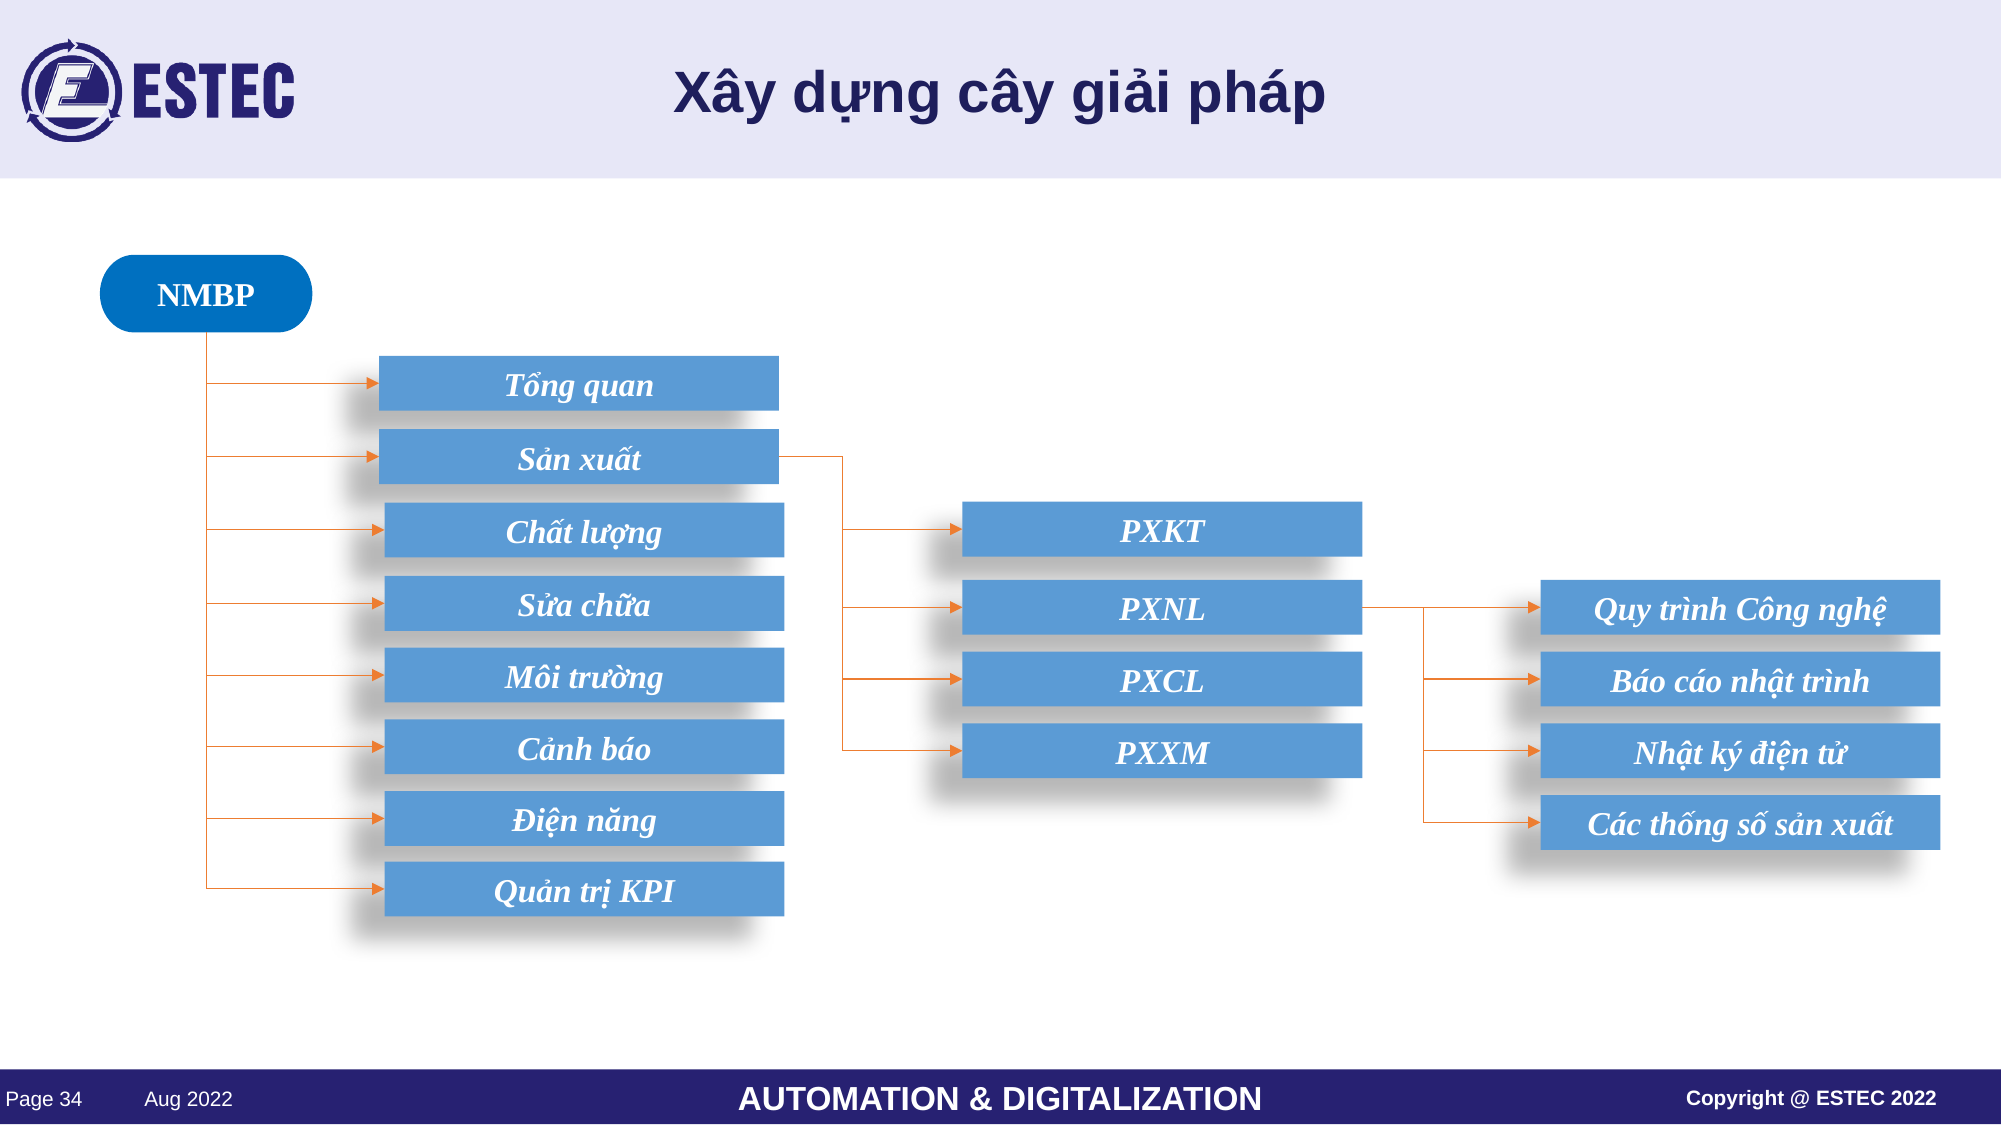

Xây dựng cây giải pháp
NMBP
Tổng quan
Sản xuất
PXKT
Chất lượng
Sửa chữa
PXNL
Quy trình Công nghệ
Môi trường
PXCL
Báo cáo nhật trình
Cảnh báo
PXXM
Nhật ký điện tử
Điện năng
Các thống số sản xuất
Quản trị KPI